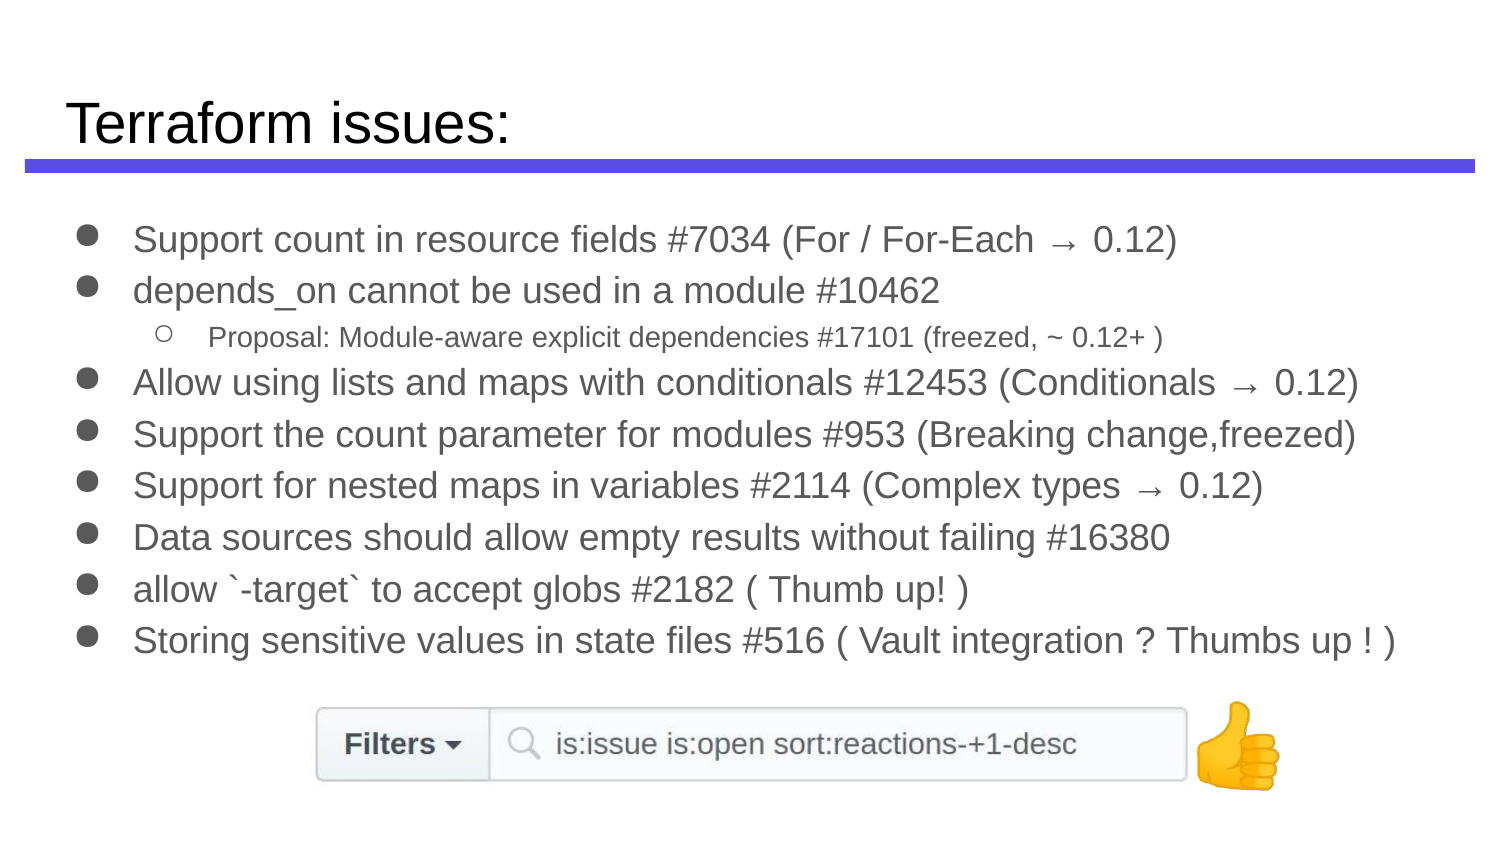

# Terraform issues:

Support count in resource fields #7034 (For / For-Each → 0.12)
depends_on cannot be used in a module #10462
Proposal: Module-aware explicit dependencies #17101 (freezed, ~ 0.12+ )
Allow using lists and maps with conditionals #12453 (Conditionals → 0.12)
Support the count parameter for modules #953 (Breaking change,freezed)
Support for nested maps in variables #2114 (Complex types → 0.12)
Data sources should allow empty results without failing #16380
allow `-target` to accept globs #2182 ( Thumb up! )
Storing sensitive values in state files #516 ( Vault integration ? Thumbs up ! )